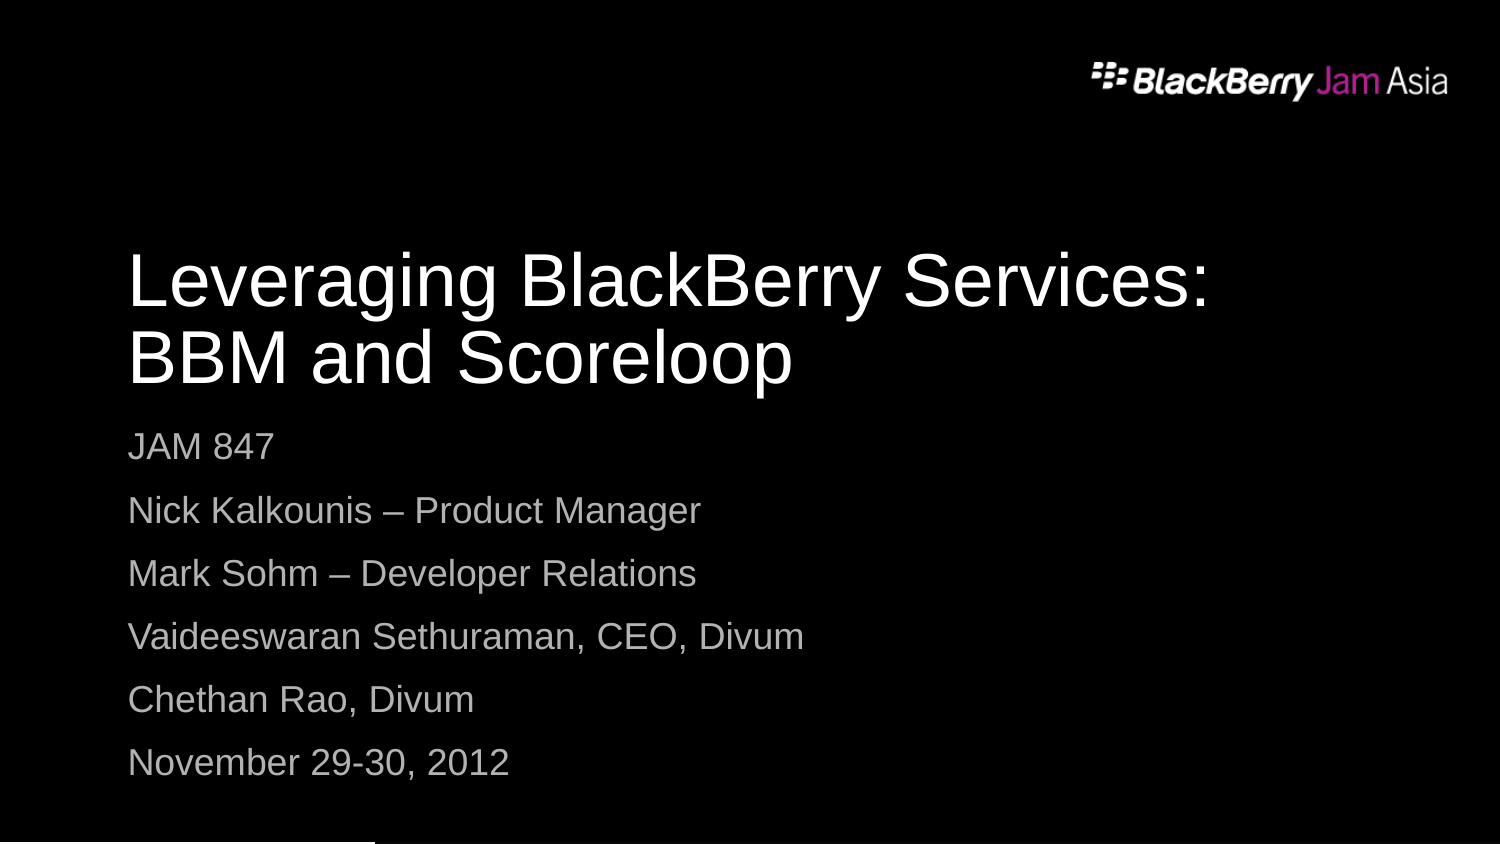

# Leveraging BlackBerry Services: BBM and Scoreloop
JAM 847
Nick Kalkounis – Product Manager
Mark Sohm – Developer Relations
Vaideeswaran Sethuraman, CEO, Divum
Chethan Rao, Divum
November 29-30, 2012